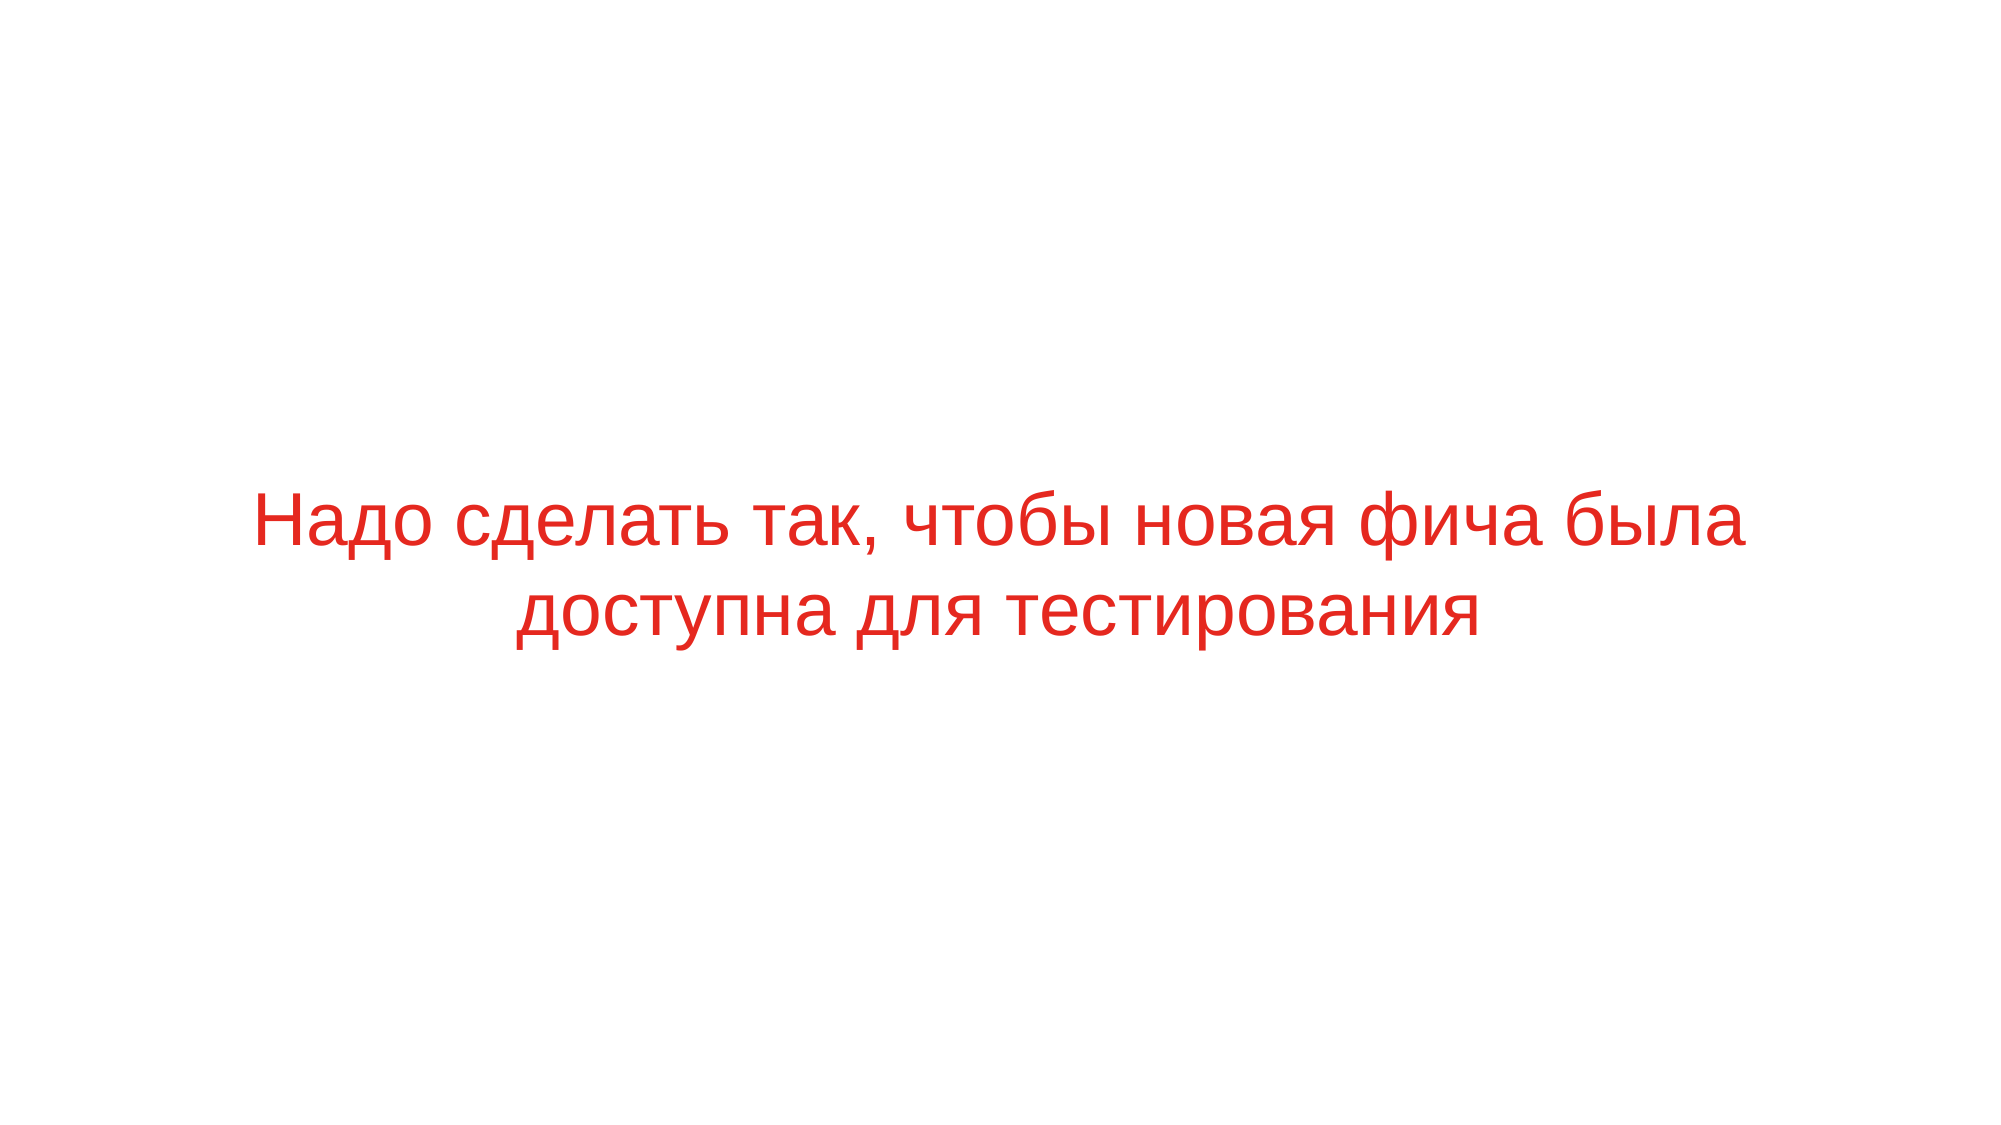

# Надо сделать так, чтобы новая фича была доступна для тестирования